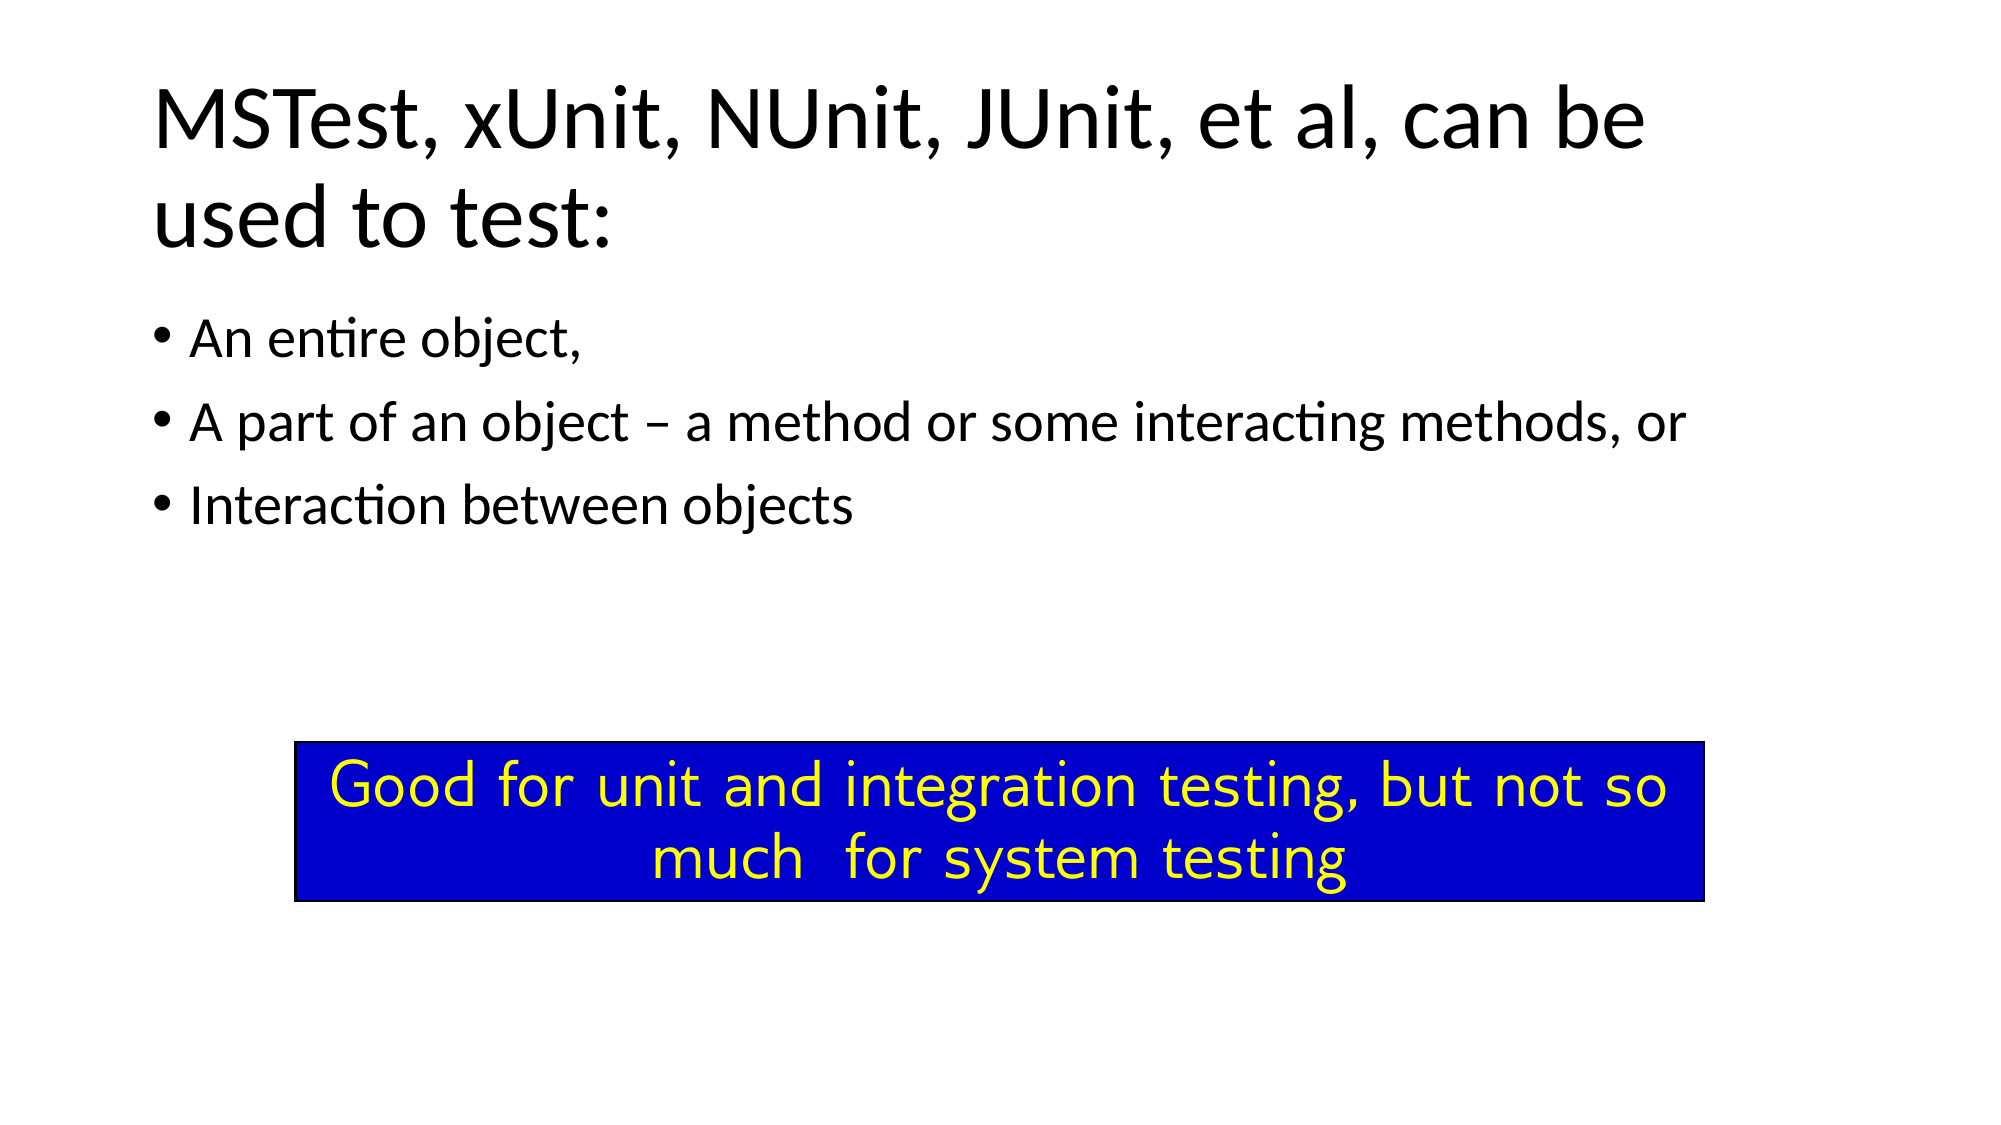

# MSTest, xUnit, NUnit, JUnit, et al, can be used to test:
An entire object,
A part of an object – a method or some interacting methods, or
Interaction between objects

Good for unit and integration testing, but not so much  for system testing